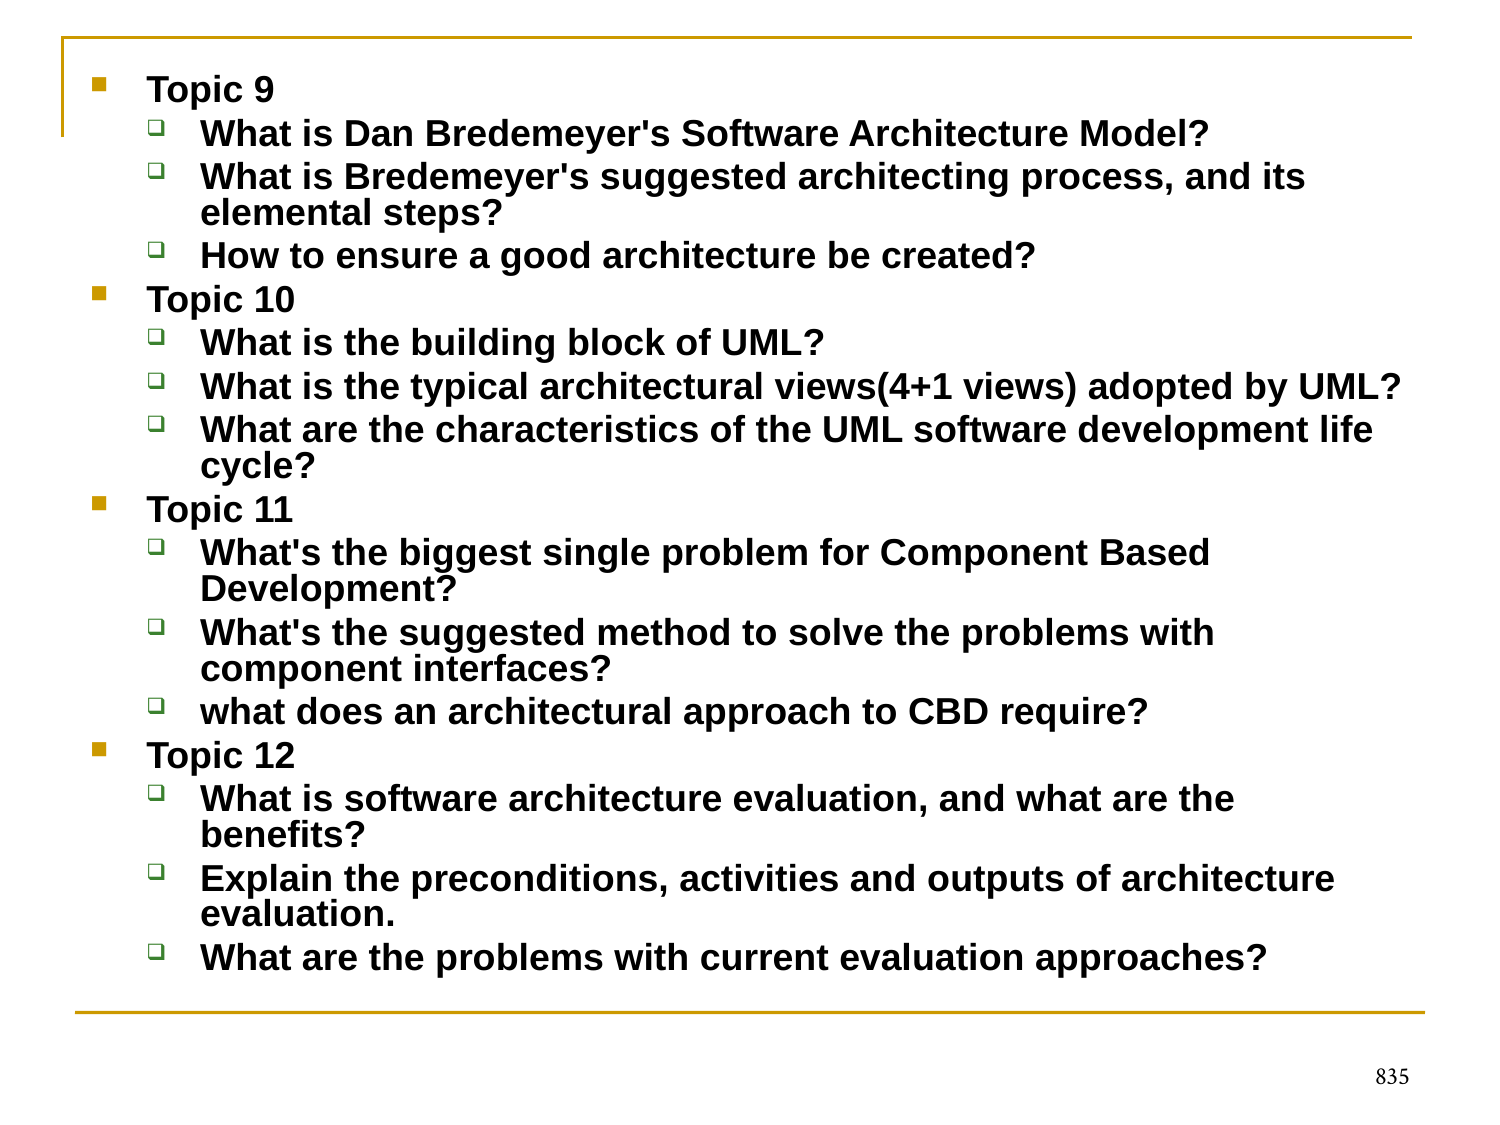

#
Topic 9
What is Dan Bredemeyer's Software Architecture Model?
What is Bredemeyer's suggested architecting process, and its elemental steps?
How to ensure a good architecture be created?
Topic 10
What is the building block of UML?
What is the typical architectural views(4+1 views) adopted by UML?
What are the characteristics of the UML software development life cycle?
Topic 11
What's the biggest single problem for Component Based Development?
What's the suggested method to solve the problems with component interfaces?
what does an architectural approach to CBD require?
Topic 12
What is software architecture evaluation, and what are the benefits?
Explain the preconditions, activities and outputs of architecture evaluation.
What are the problems with current evaluation approaches?
835